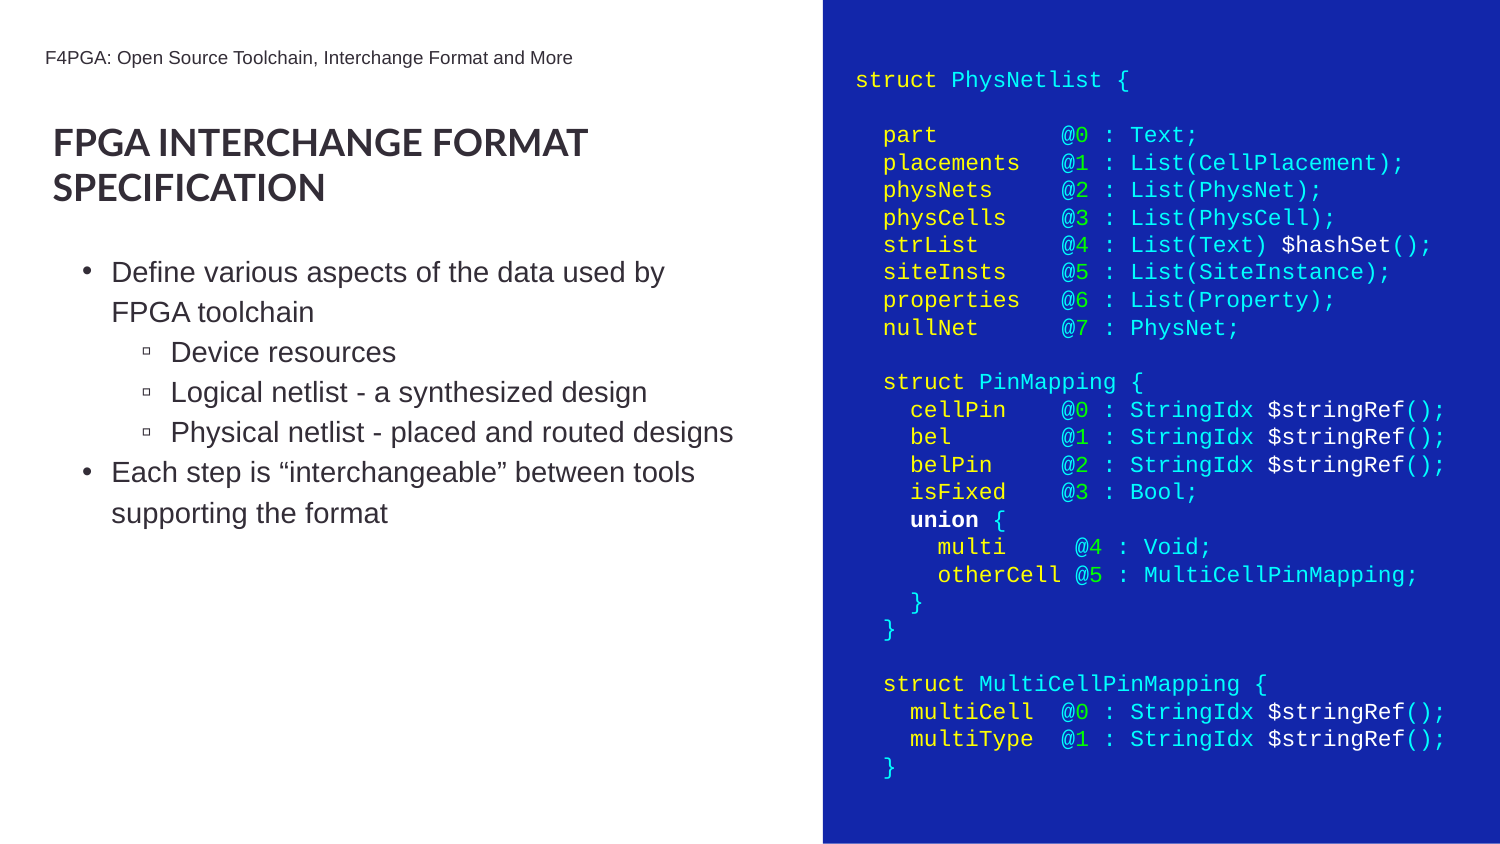

struct PhysNetlist {

  part         @0 : Text;
  placements   @1 : List(CellPlacement);
  physNets     @2 : List(PhysNet);
  physCells    @3 : List(PhysCell);
  strList      @4 : List(Text) $hashSet();
  siteInsts    @5 : List(SiteInstance);
  properties   @6 : List(Property);
  nullNet      @7 : PhysNet;

  struct PinMapping {
    cellPin    @0 : StringIdx $stringRef();
    bel        @1 : StringIdx $stringRef();
    belPin     @2 : StringIdx $stringRef();
    isFixed    @3 : Bool;
    union {
      multi     @4 : Void;
      otherCell @5 : MultiCellPinMapping;
    }
  }

  struct MultiCellPinMapping {
    multiCell  @0 : StringIdx $stringRef();
    multiType  @1 : StringIdx $stringRef();
  }

F4PGA: Open Source Toolchain, Interchange Format and More

# FPGA INTERCHANGE FORMAT
SPECIFICATION
Define various aspects of the data used by FPGA toolchain
Device resources
Logical netlist - a synthesized design
Physical netlist - placed and routed designs
Each step is “interchangeable” between tools supporting the format